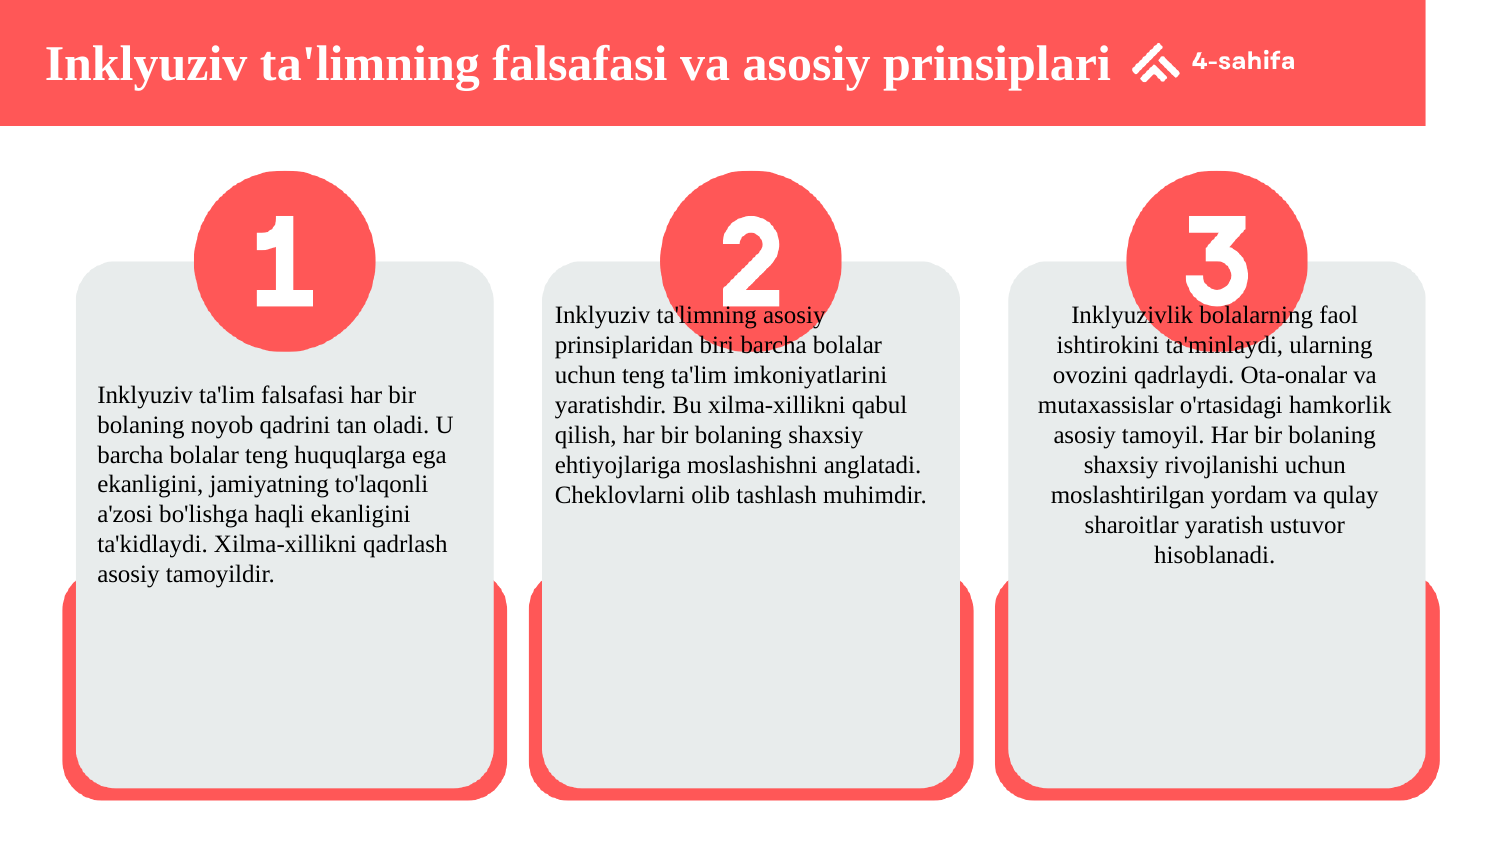

Inklyuziv ta'limning falsafasi va asosiy prinsiplari
Inklyuziv ta'limning asosiy prinsiplaridan biri barcha bolalar uchun teng ta'lim imkoniyatlarini yaratishdir. Bu xilma-xillikni qabul qilish, har bir bolaning shaxsiy ehtiyojlariga moslashishni anglatadi. Cheklovlarni olib tashlash muhimdir.

Inklyuzivlik bolalarning faol ishtirokini ta'minlaydi, ularning ovozini qadrlaydi. Ota-onalar va mutaxassislar o'rtasidagi hamkorlik asosiy tamoyil. Har bir bolaning shaxsiy rivojlanishi uchun moslashtirilgan yordam va qulay sharoitlar yaratish ustuvor hisoblanadi.
Inklyuziv ta'lim falsafasi har bir bolaning noyob qadrini tan oladi. U barcha bolalar teng huquqlarga ega ekanligini, jamiyatning to'laqonli a'zosi bo'lishga haqli ekanligini ta'kidlaydi. Xilma-xillikni qadrlash asosiy tamoyildir.